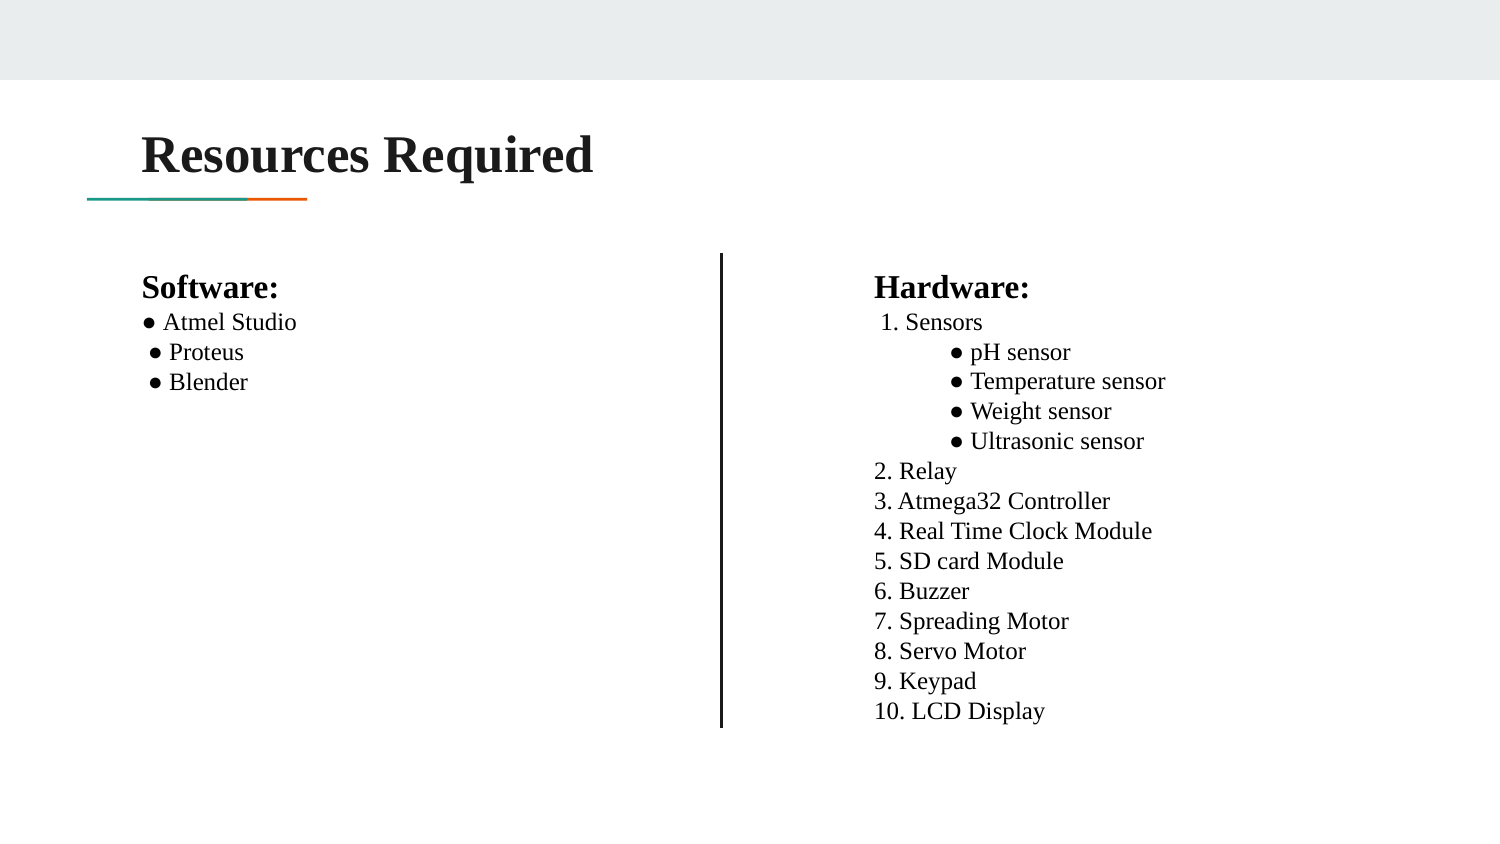

# Resources Required
Software:
● Atmel Studio
 ● Proteus
 ● Blender
Hardware:
 1. Sensors
● pH sensor
● Temperature sensor
● Weight sensor
● Ultrasonic sensor
2. Relay
3. Atmega32 Controller
4. Real Time Clock Module
5. SD card Module
6. Buzzer
7. Spreading Motor
8. Servo Motor
9. Keypad
10. LCD Display